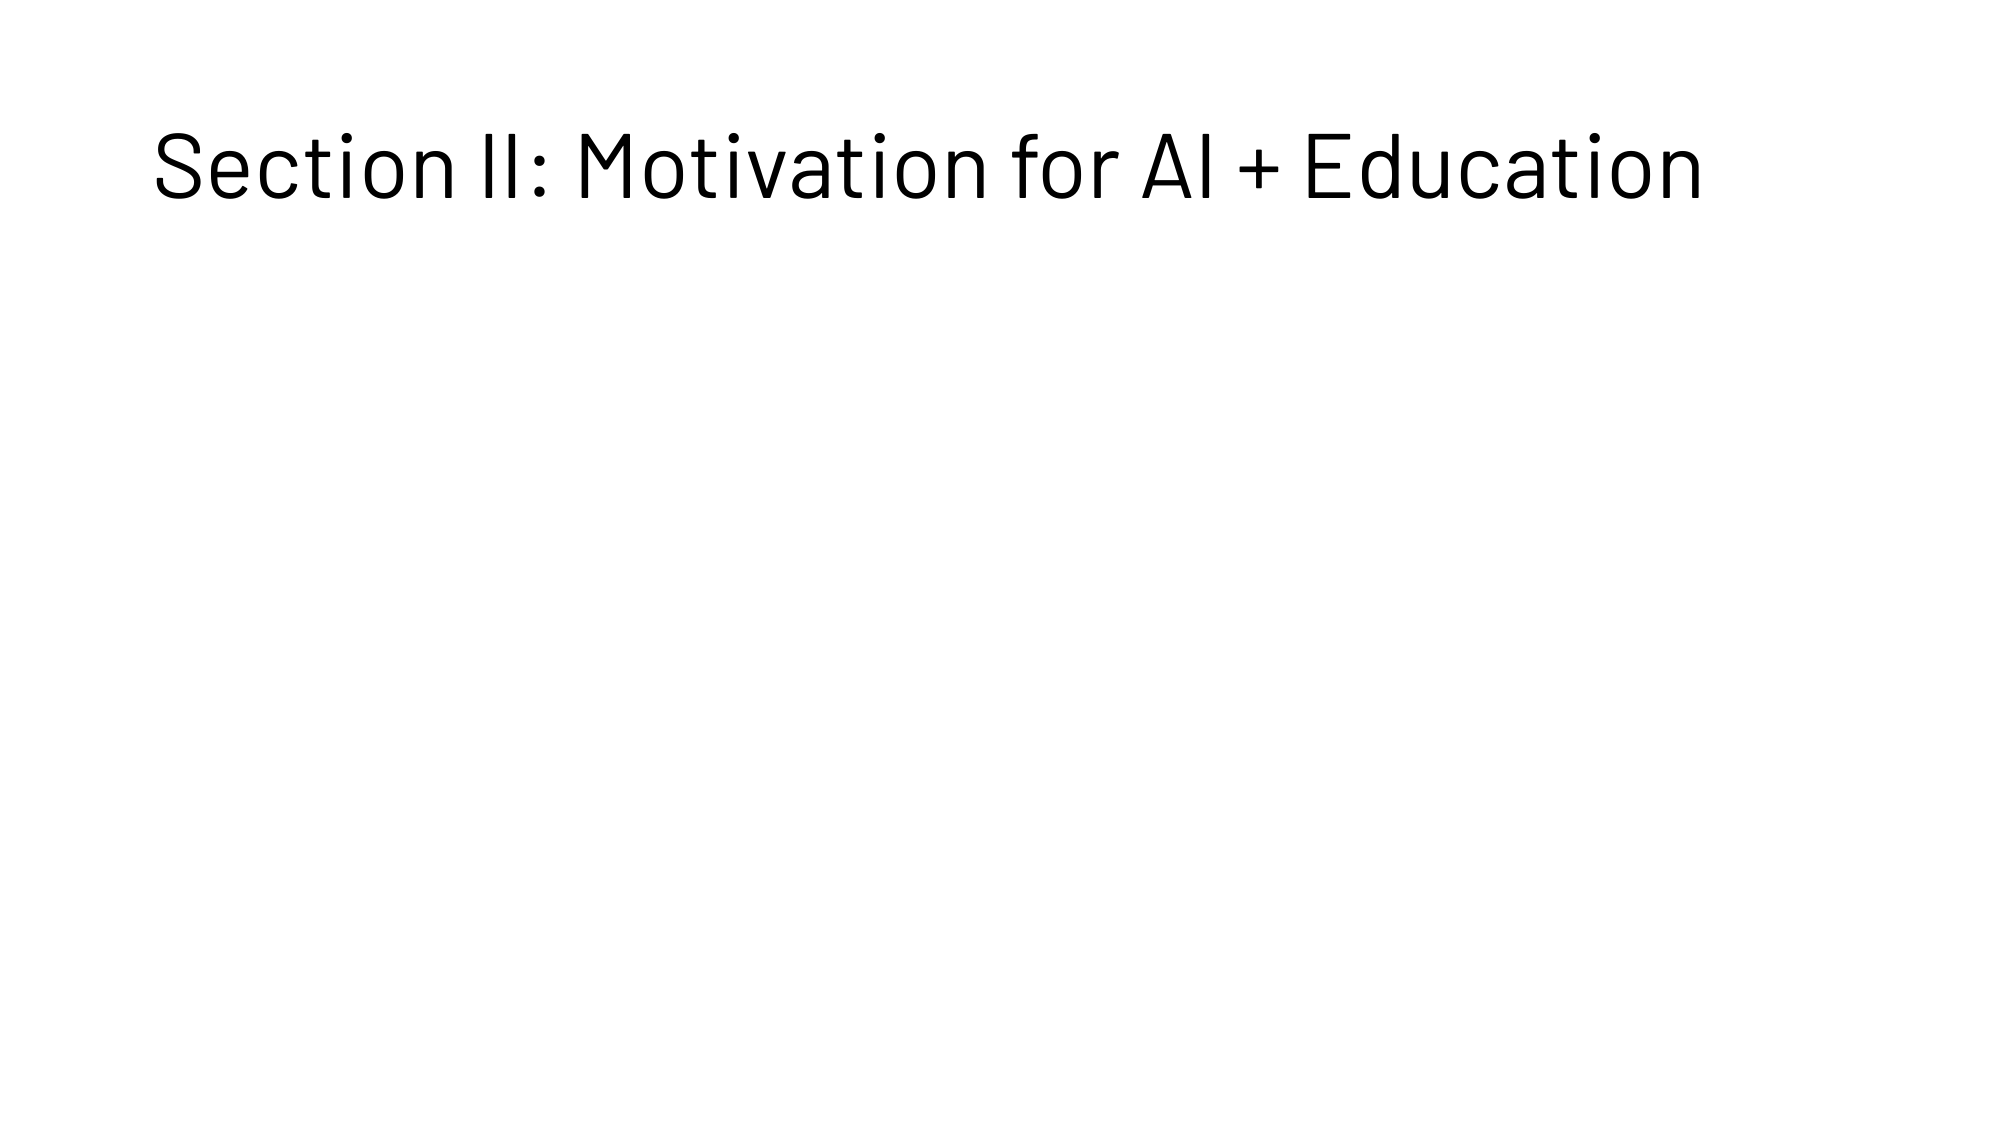

# Section II: Motivation for AI + Education